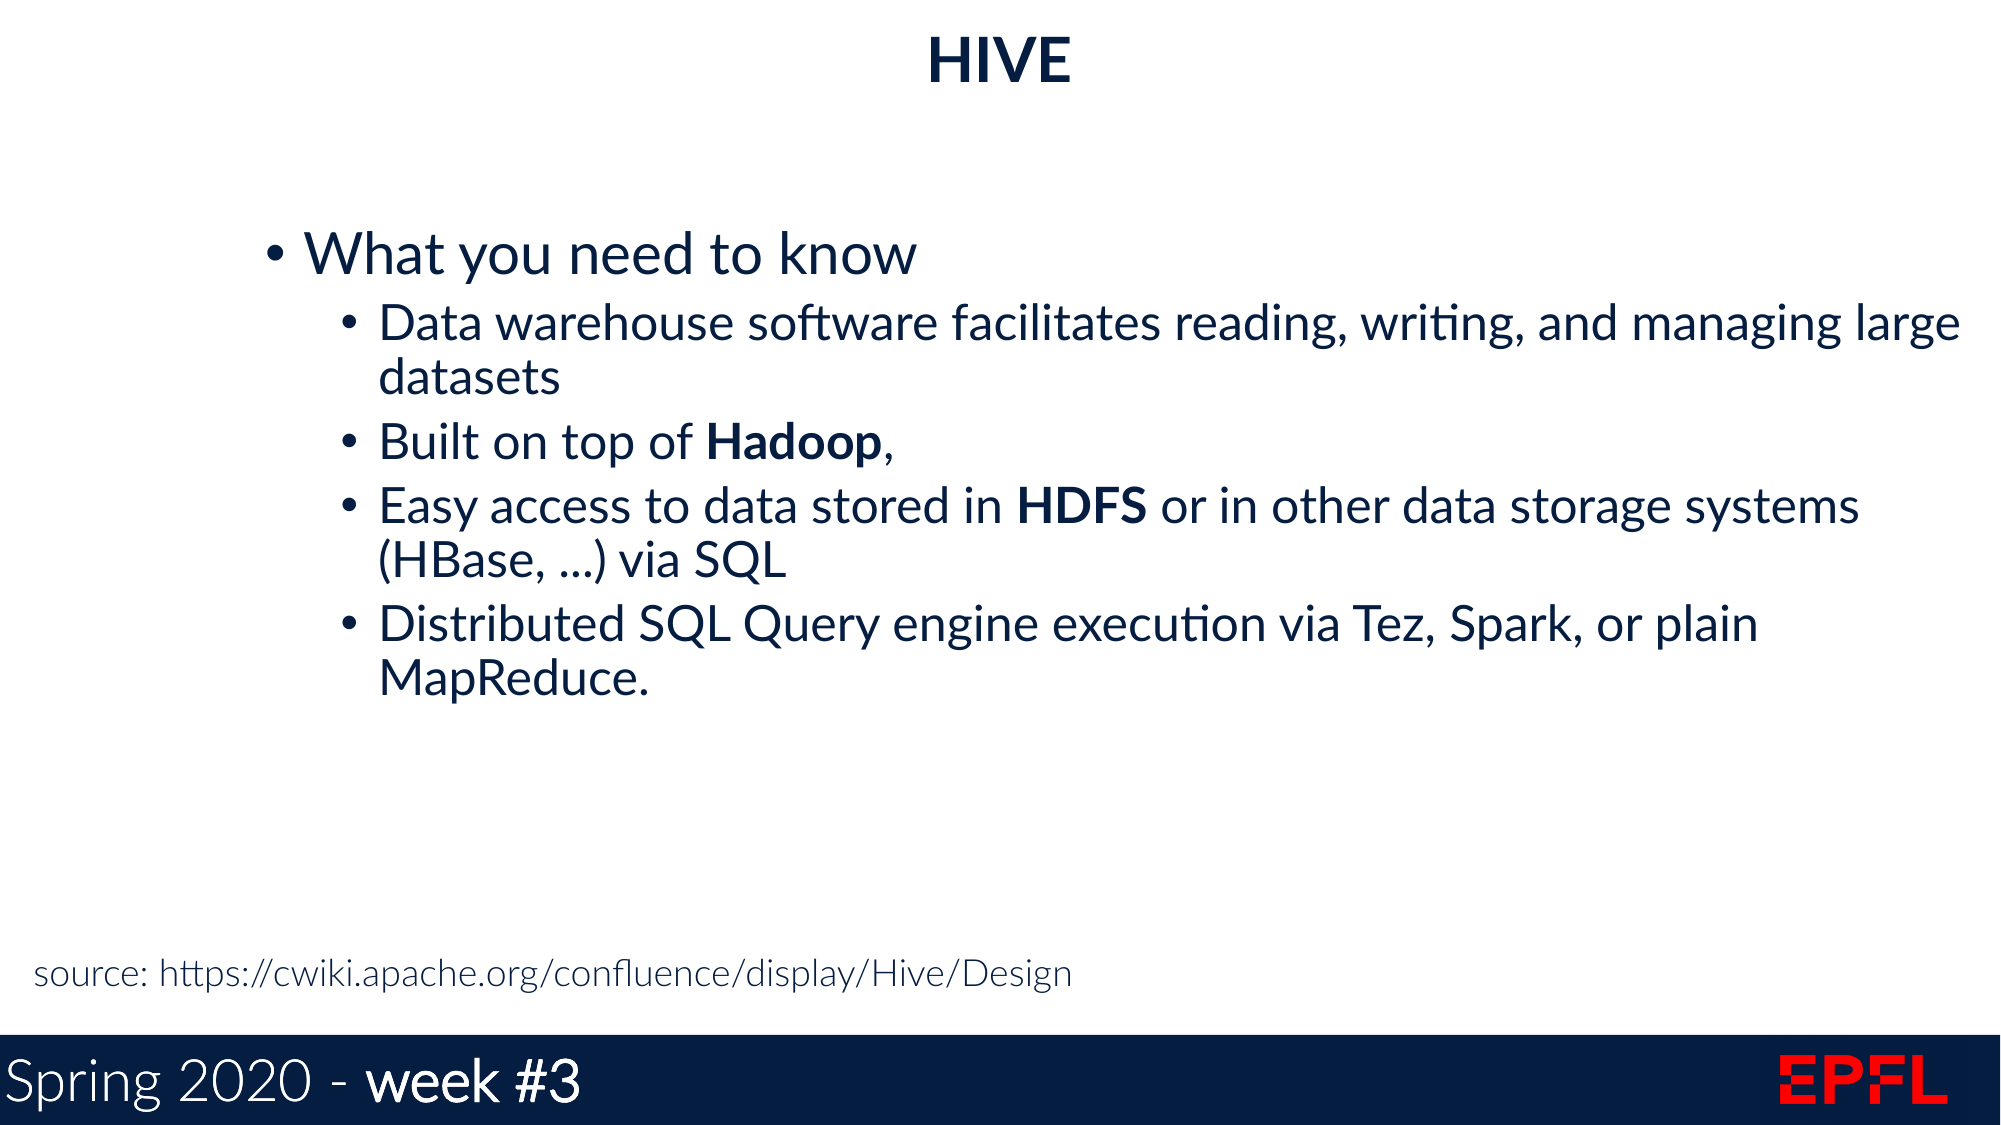

HIVE
What you need to know
Data warehouse software facilitates reading, writing, and managing large datasets
Built on top of Hadoop,
Easy access to data stored in HDFS or in other data storage systems (HBase, ...) via SQL
Distributed SQL Query engine execution via Tez, Spark, or plain MapReduce.
source: https://cwiki.apache.org/confluence/display/Hive/Design